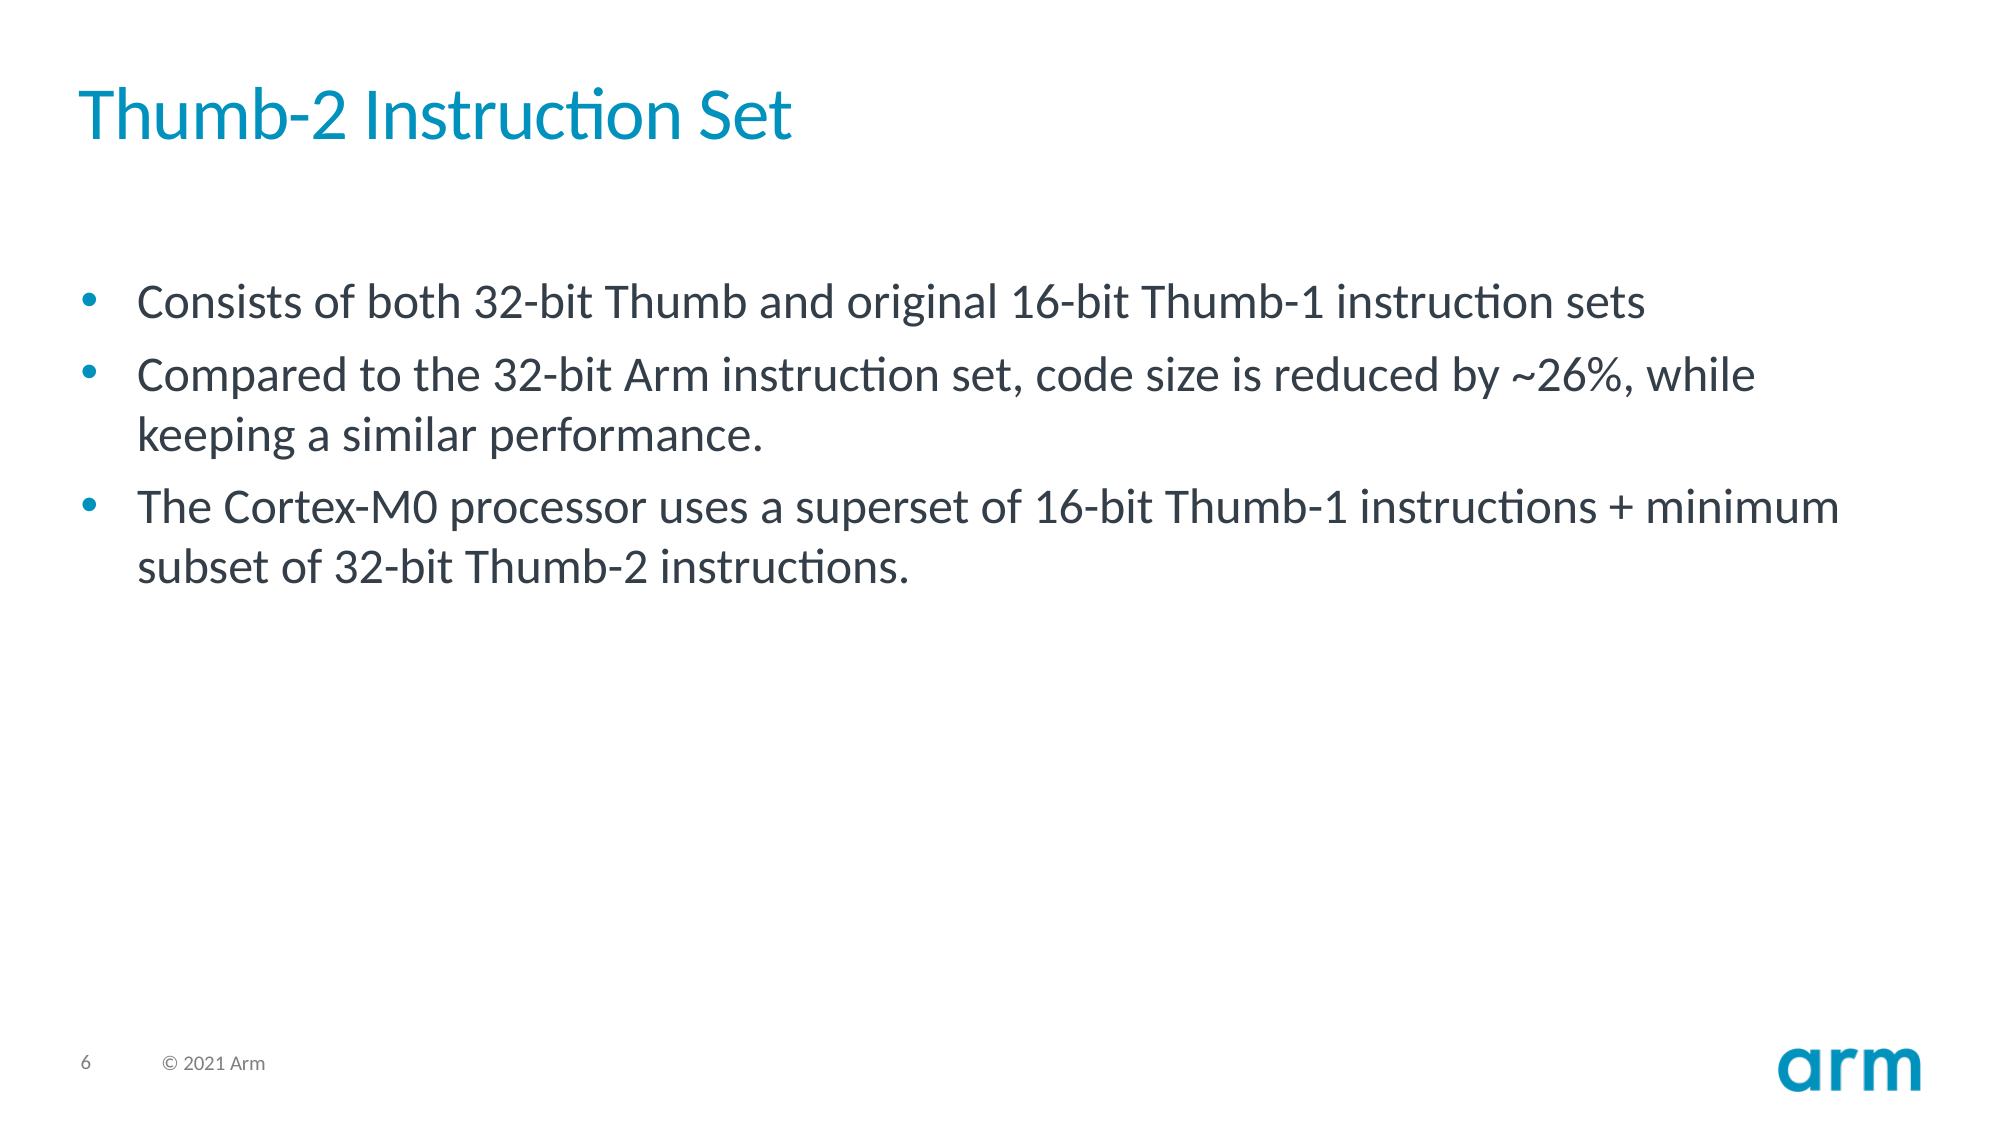

# Thumb-2 Instruction Set
Consists of both 32-bit Thumb and original 16-bit Thumb-1 instruction sets
Compared to the 32-bit Arm instruction set, code size is reduced by ~26%, while keeping a similar performance.
The Cortex-M0 processor uses a superset of 16-bit Thumb-1 instructions + minimum subset of 32-bit Thumb-2 instructions.